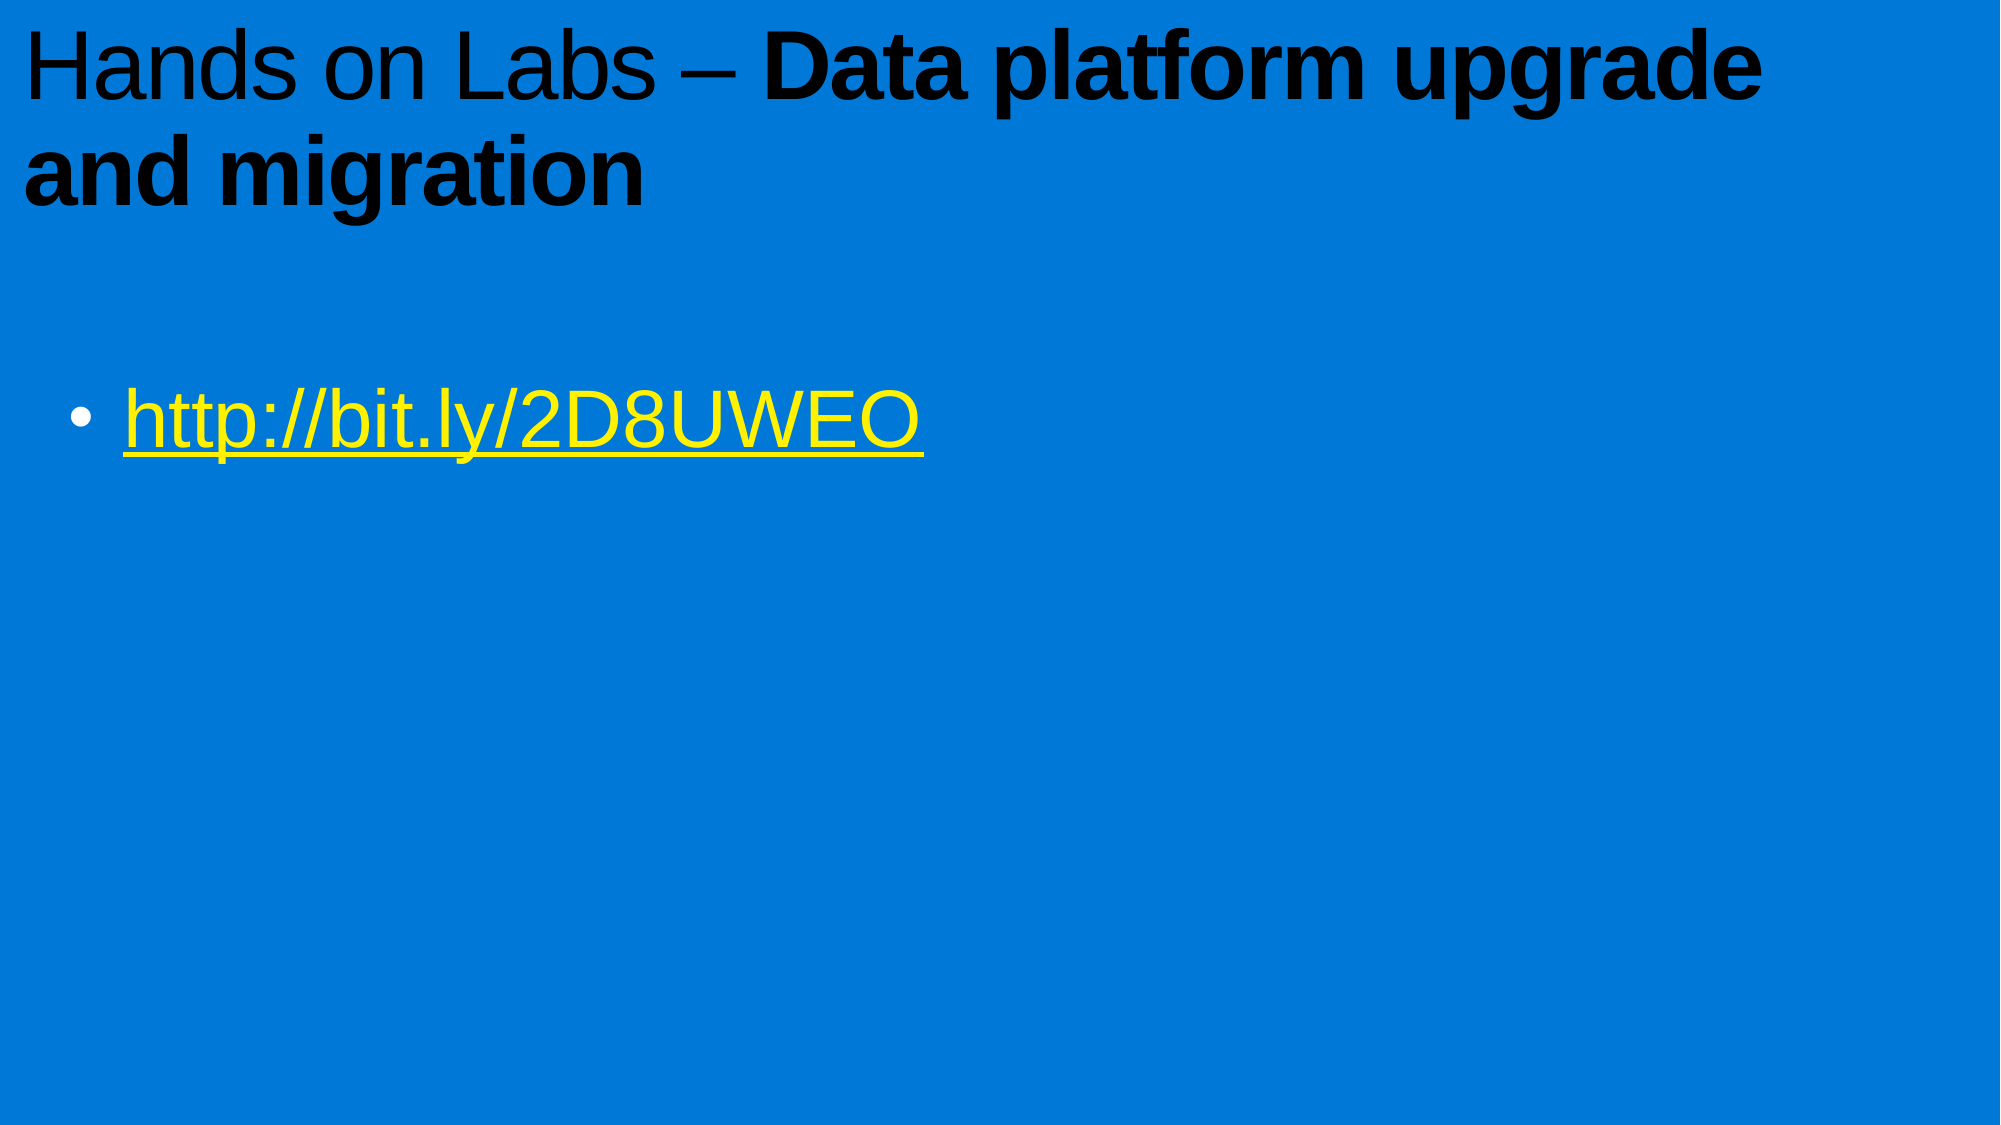

# Hands on Labs – Data platform upgrade and migration
http://bit.ly/2D8UWEO